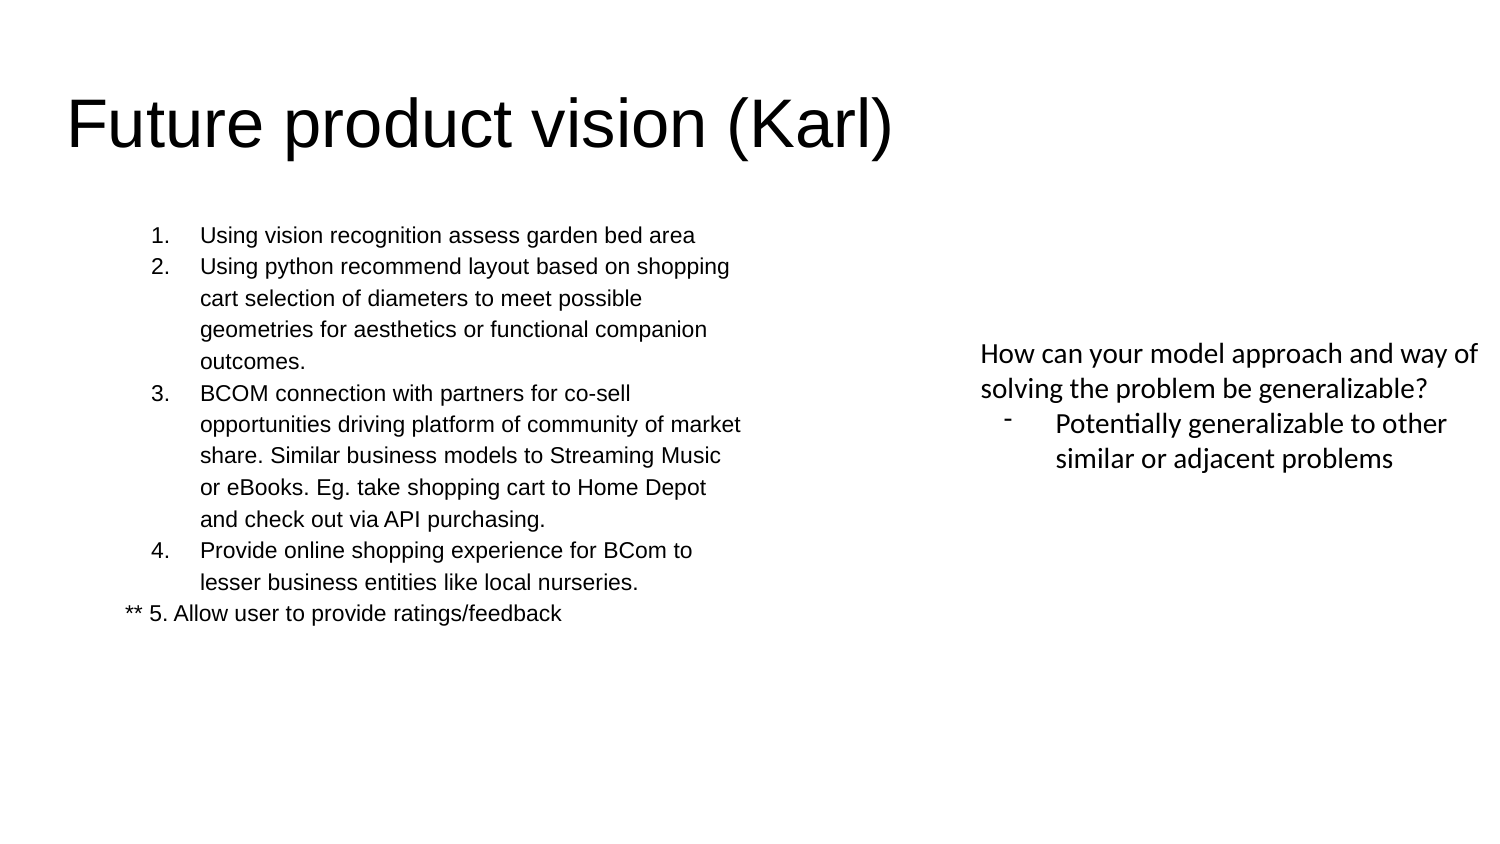

# Future product vision (Karl)
Using vision recognition assess garden bed area
Using python recommend layout based on shopping cart selection of diameters to meet possible geometries for aesthetics or functional companion outcomes.
BCOM connection with partners for co-sell opportunities driving platform of community of market share. Similar business models to Streaming Music or eBooks. Eg. take shopping cart to Home Depot and check out via API purchasing.
Provide online shopping experience for BCom to lesser business entities like local nurseries.
** 5. Allow user to provide ratings/feedback

How can your model approach and way of solving the problem be generalizable?
Potentially generalizable to other similar or adjacent problems